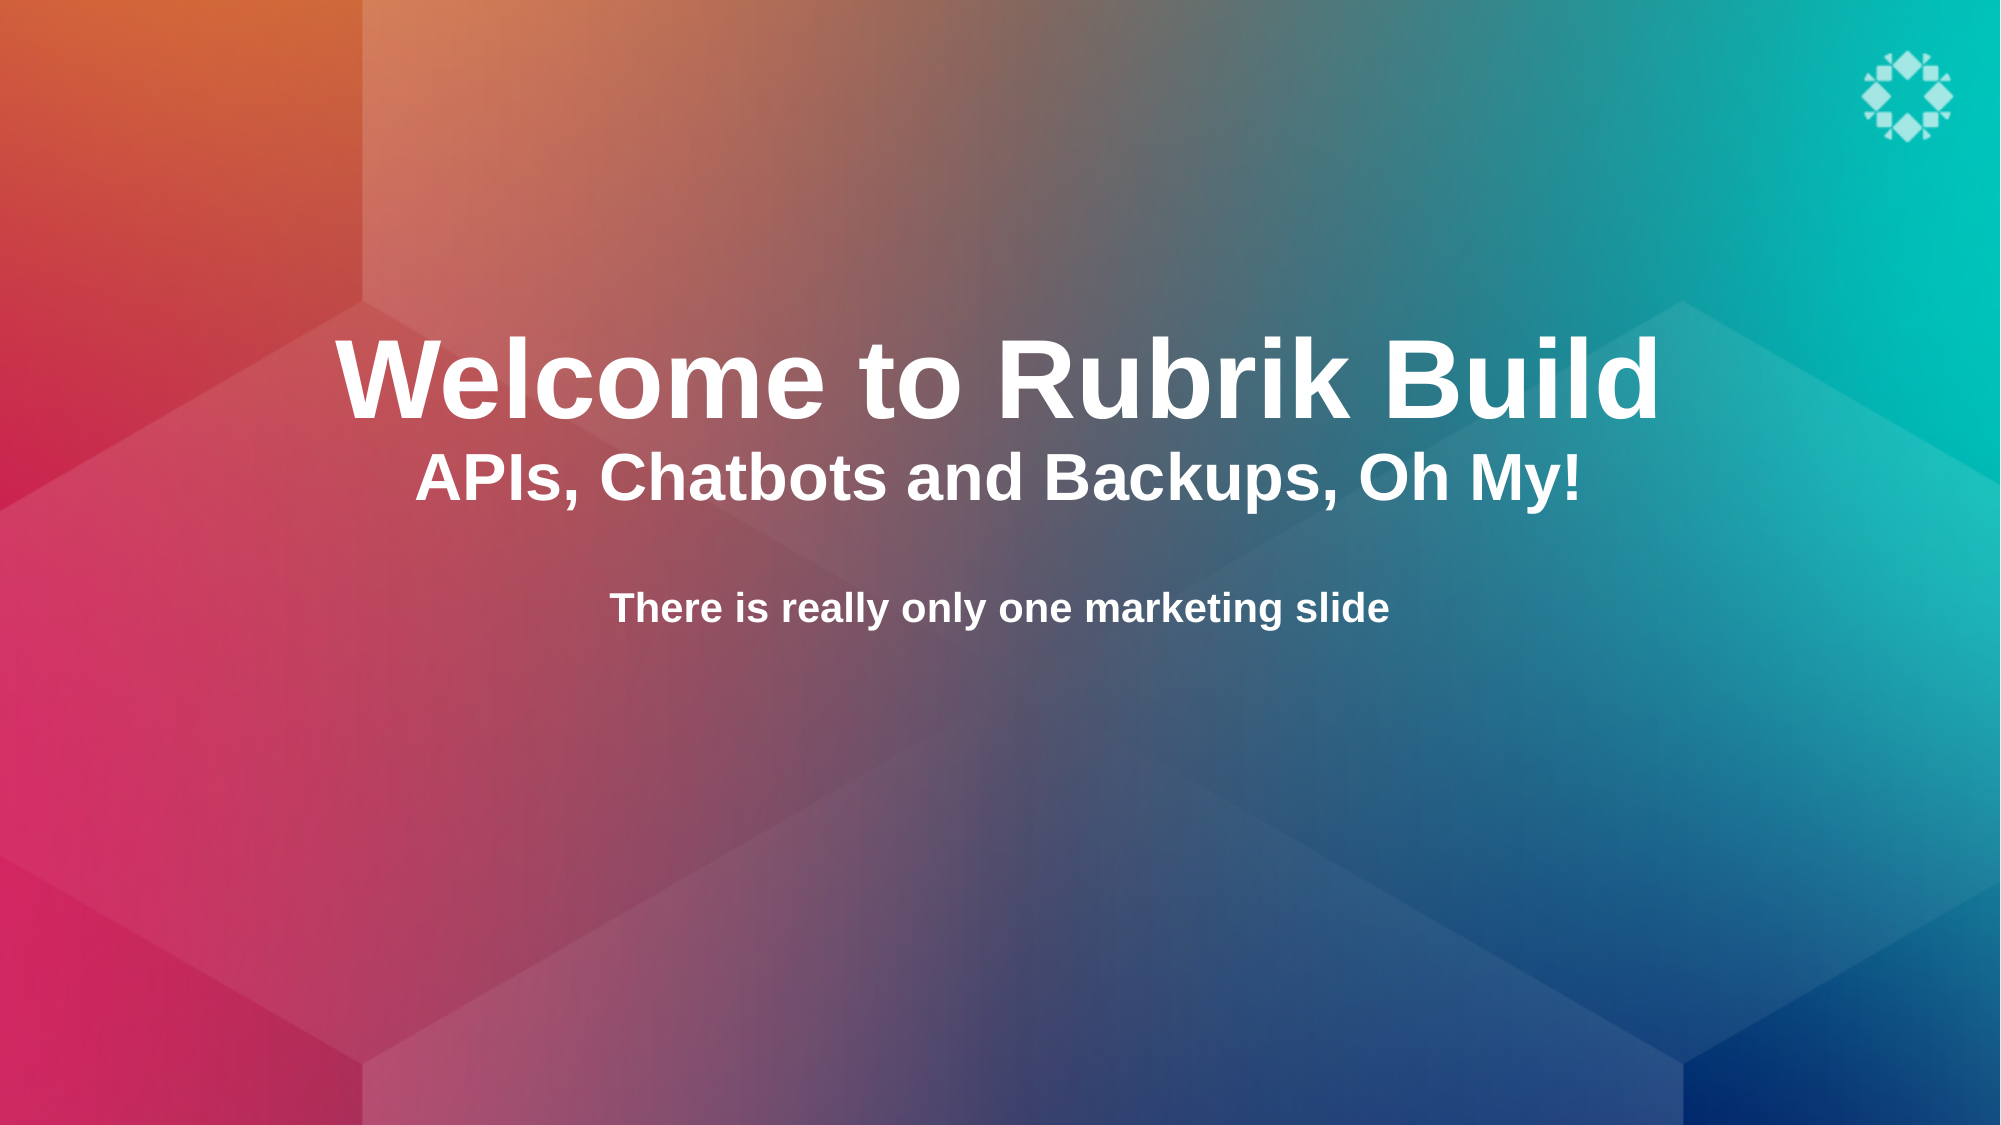

# Welcome to Rubrik Build APIs, Chatbots and Backups, Oh My! There is really only one marketing slide